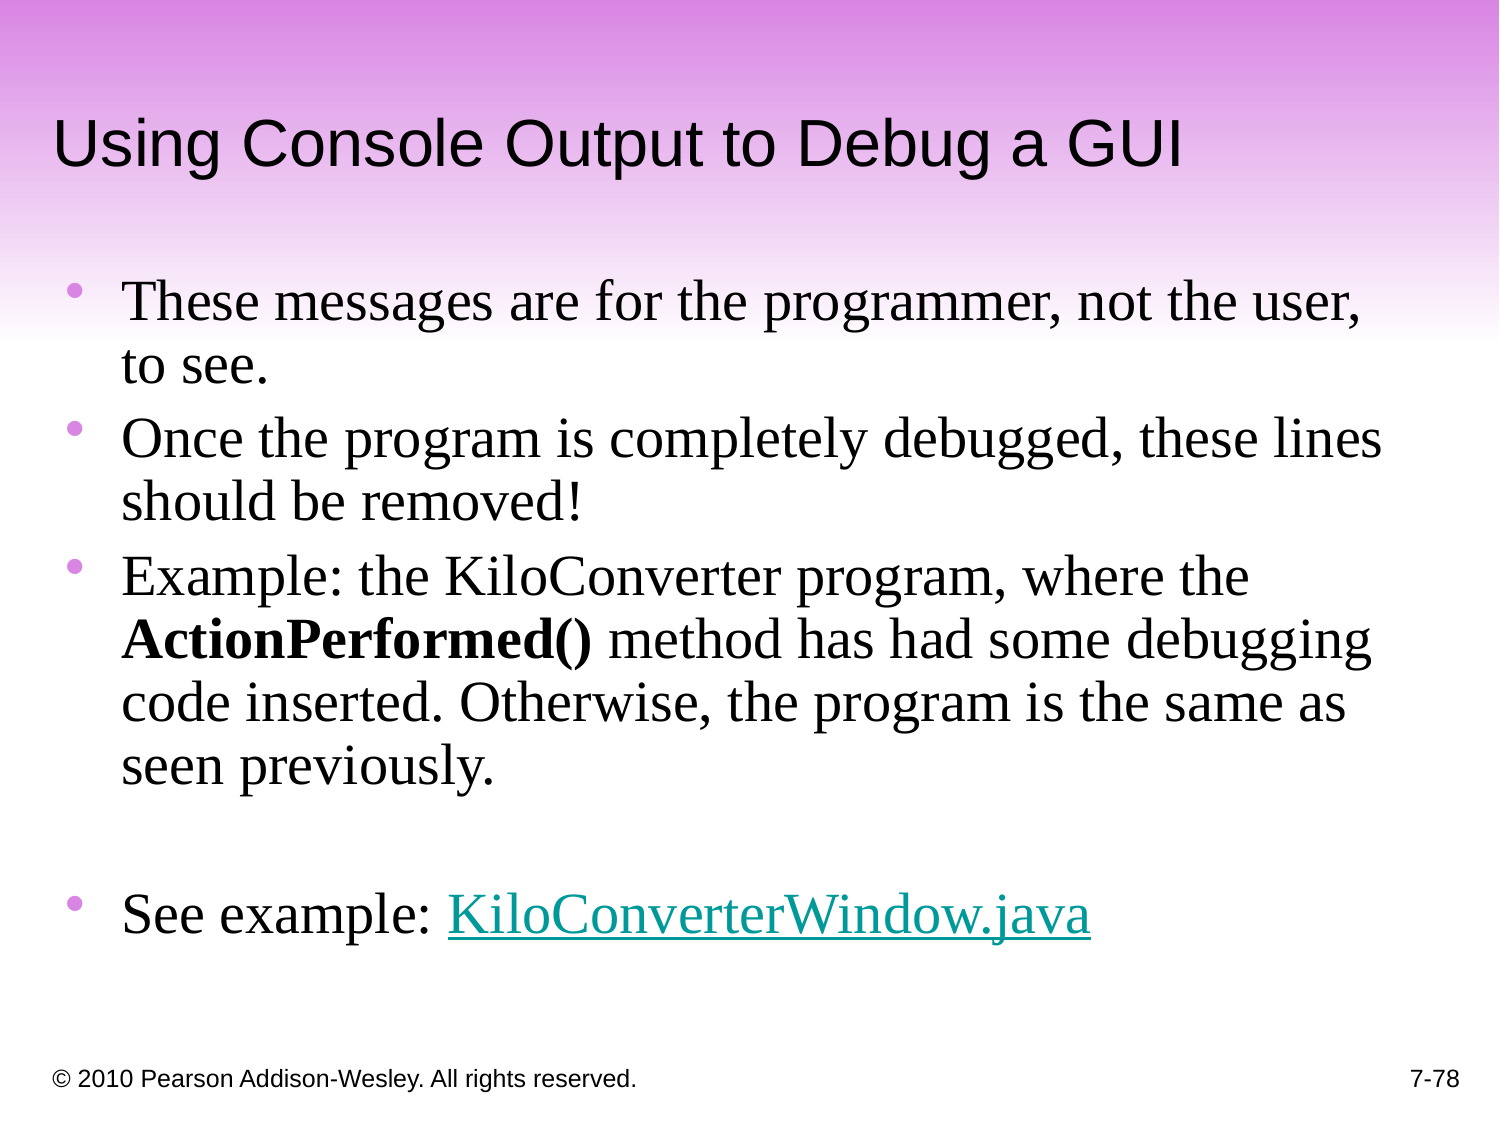

These messages are for the programmer, not the user, to see.
Once the program is completely debugged, these lines should be removed!
Example: the KiloConverter program, where the ActionPerformed() method has had some debugging code inserted. Otherwise, the program is the same as seen previously.

See example: KiloConverterWindow.java
Using Console Output to Debug a GUI
7-78